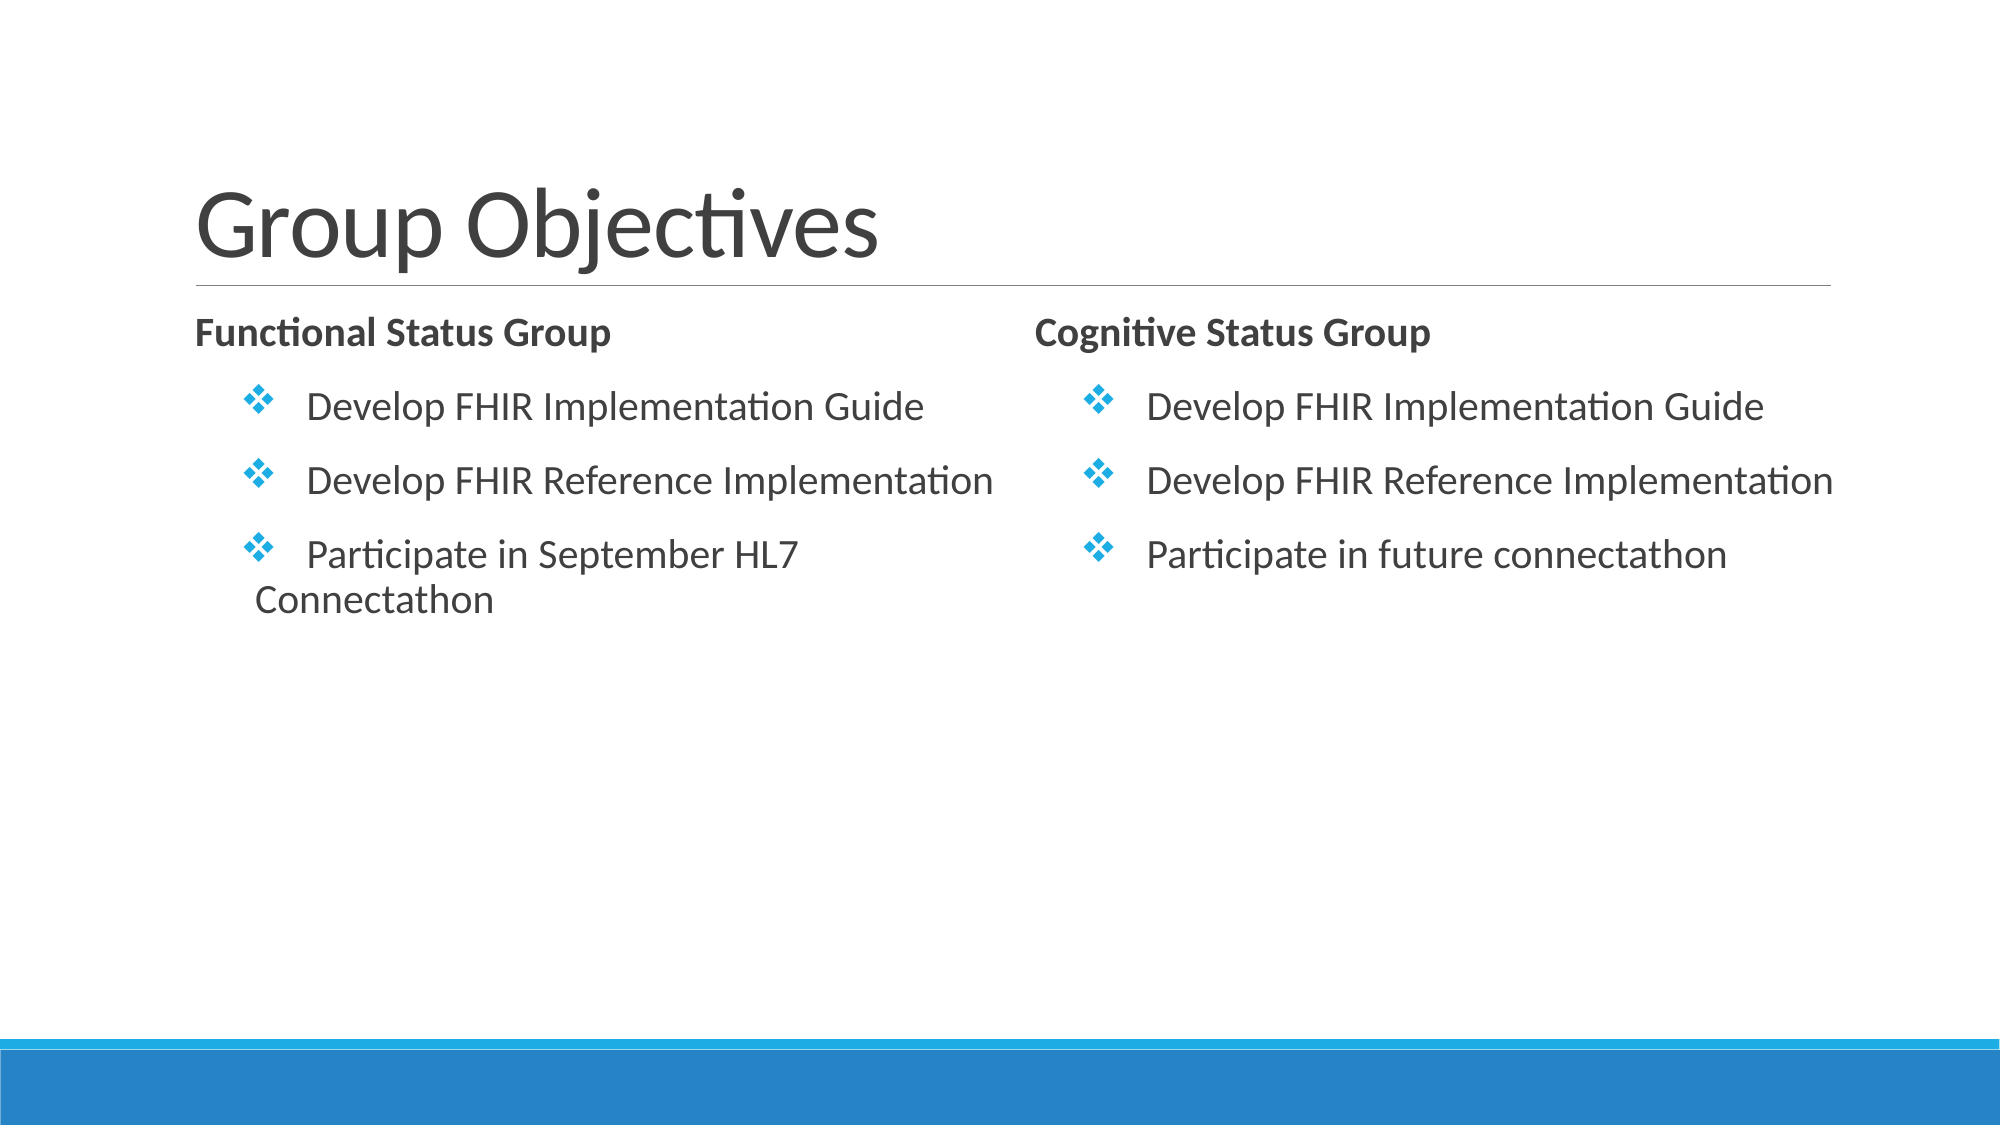

# Group Objectives
Functional Status Group
   Develop FHIR Implementation Guide
   Develop FHIR Reference Implementation
   Participate in September HL7 Connectathon

Cognitive Status Group
   Develop FHIR Implementation Guide
   Develop FHIR Reference Implementation
   Participate in future connectathon